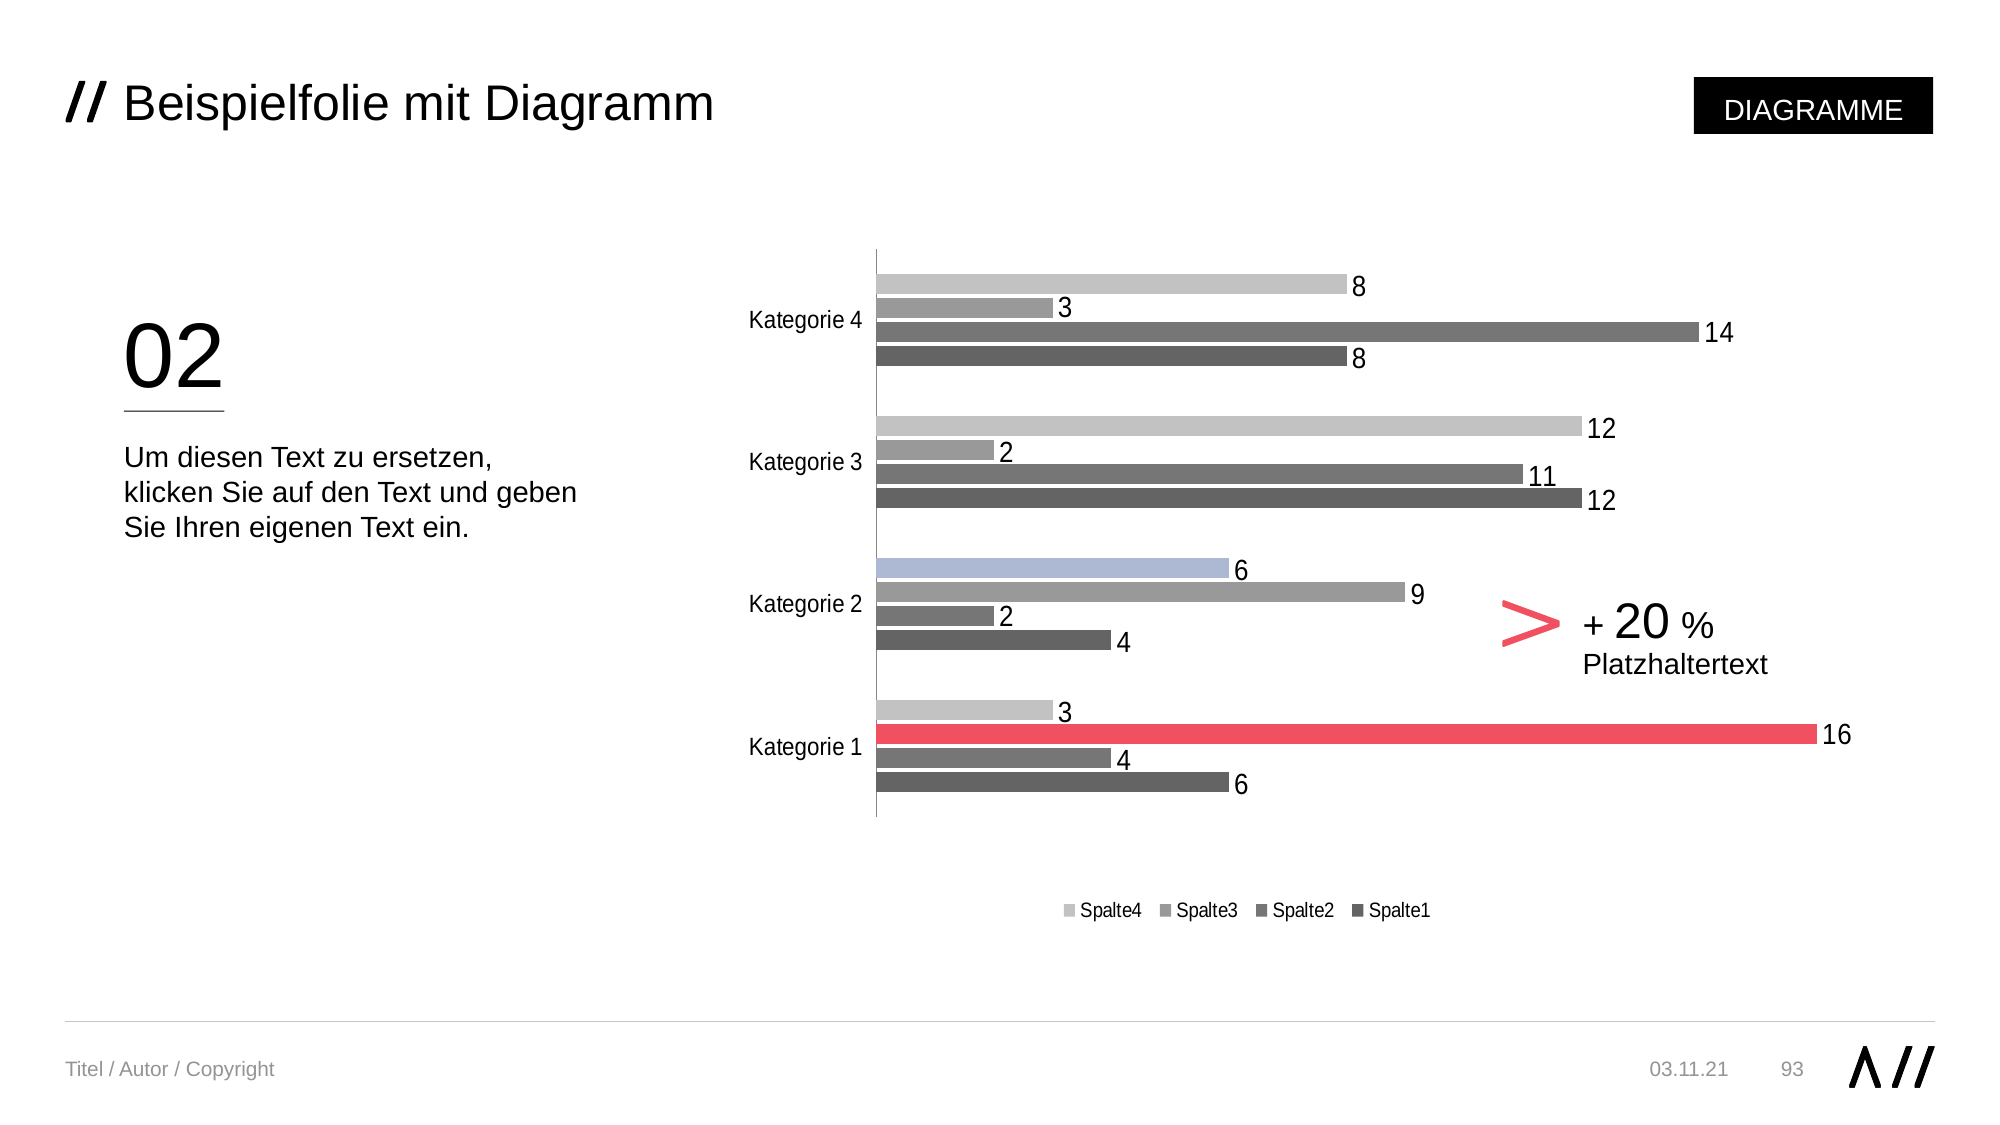

# Beispielfolie mit Diagramm
DIAGRAMME

### Chart

| Category | Spalte1 | Spalte2 | Spalte3 | Spalte4 |
|---|---|---|---|---|
| Kategorie 1 | 6.0 | 4.0 | 16.0 | 3.0 |
| Kategorie 2 | 4.0 | 2.0 | 9.0 | 6.0 |
| Kategorie 3 | 12.0 | 11.0 | 2.0 | 12.0 |
| Kategorie 4 | 8.0 | 14.0 | 3.0 | 8.0 |
02

Um diesen Text zu ersetzen,
klicken Sie auf den Text und geben
Sie Ihren eigenen Text ein.
+ 20 %
Platzhaltertext

Titel / Autor / Copyright
93
03.11.21